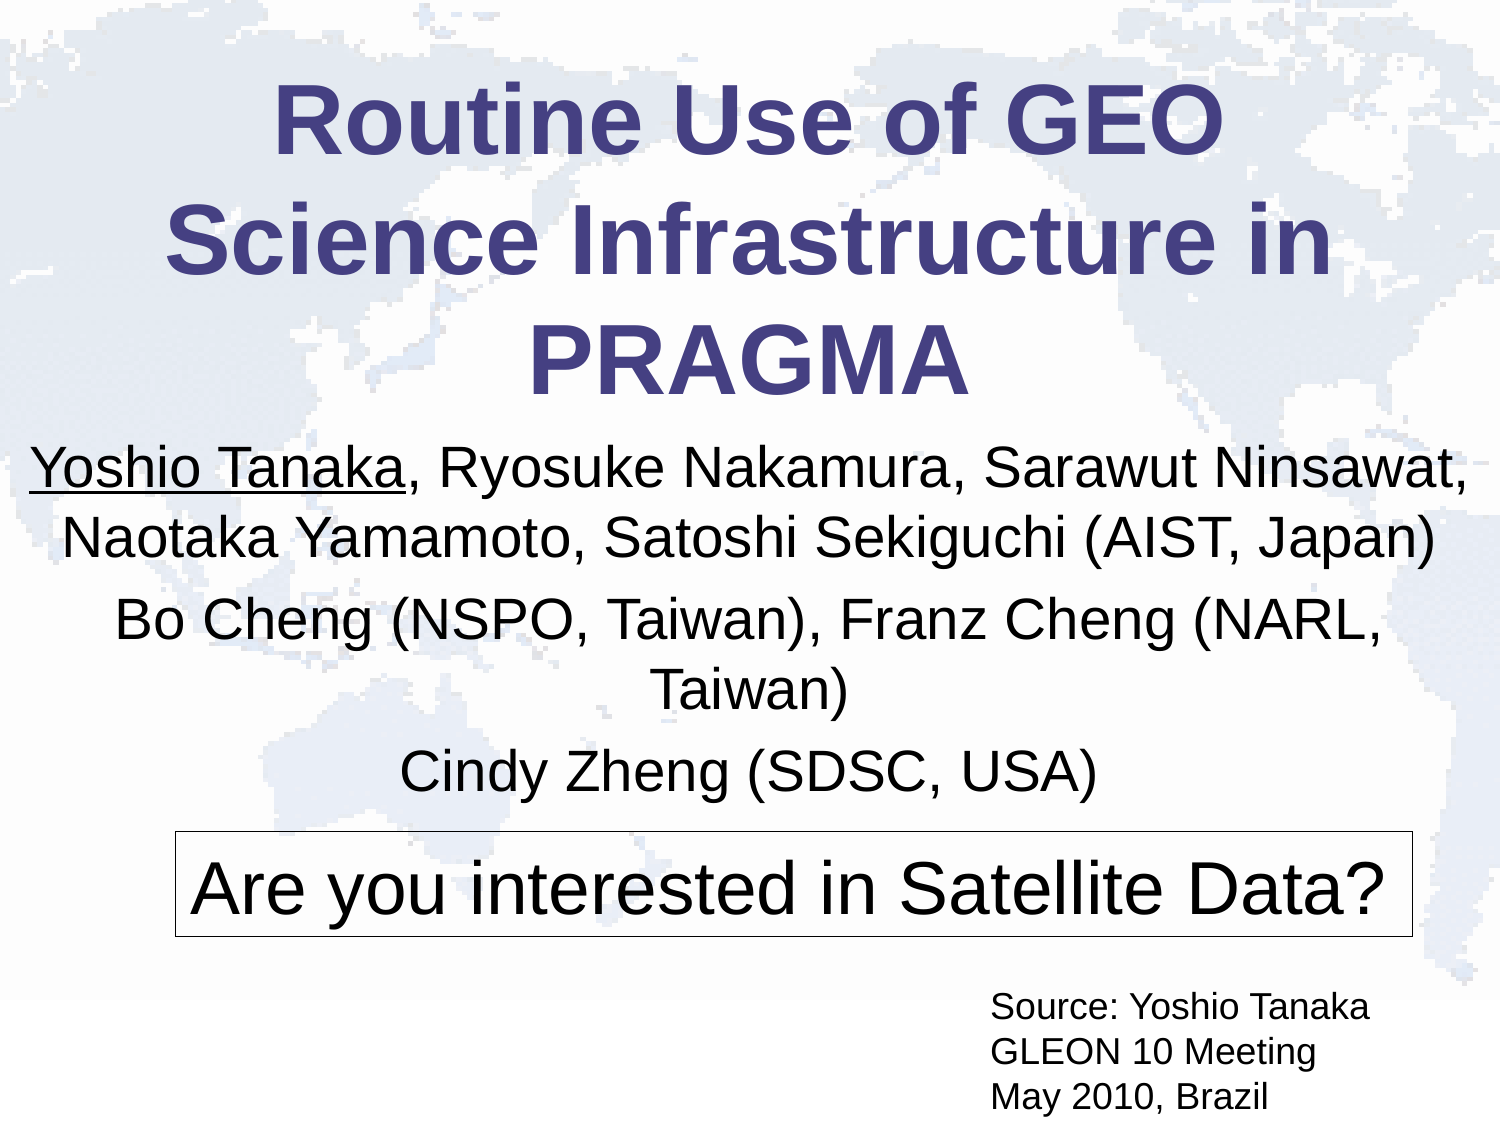

# Routine Use of GEO Science Infrastructure in PRAGMA
Yoshio Tanaka, Ryosuke Nakamura, Sarawut Ninsawat, Naotaka Yamamoto, Satoshi Sekiguchi (AIST, Japan)
Bo Cheng (NSPO, Taiwan), Franz Cheng (NARL, Taiwan)
Cindy Zheng (SDSC, USA)
Are you interested in Satellite Data?
Source: Yoshio Tanaka
GLEON 10 Meeting
May 2010, Brazil